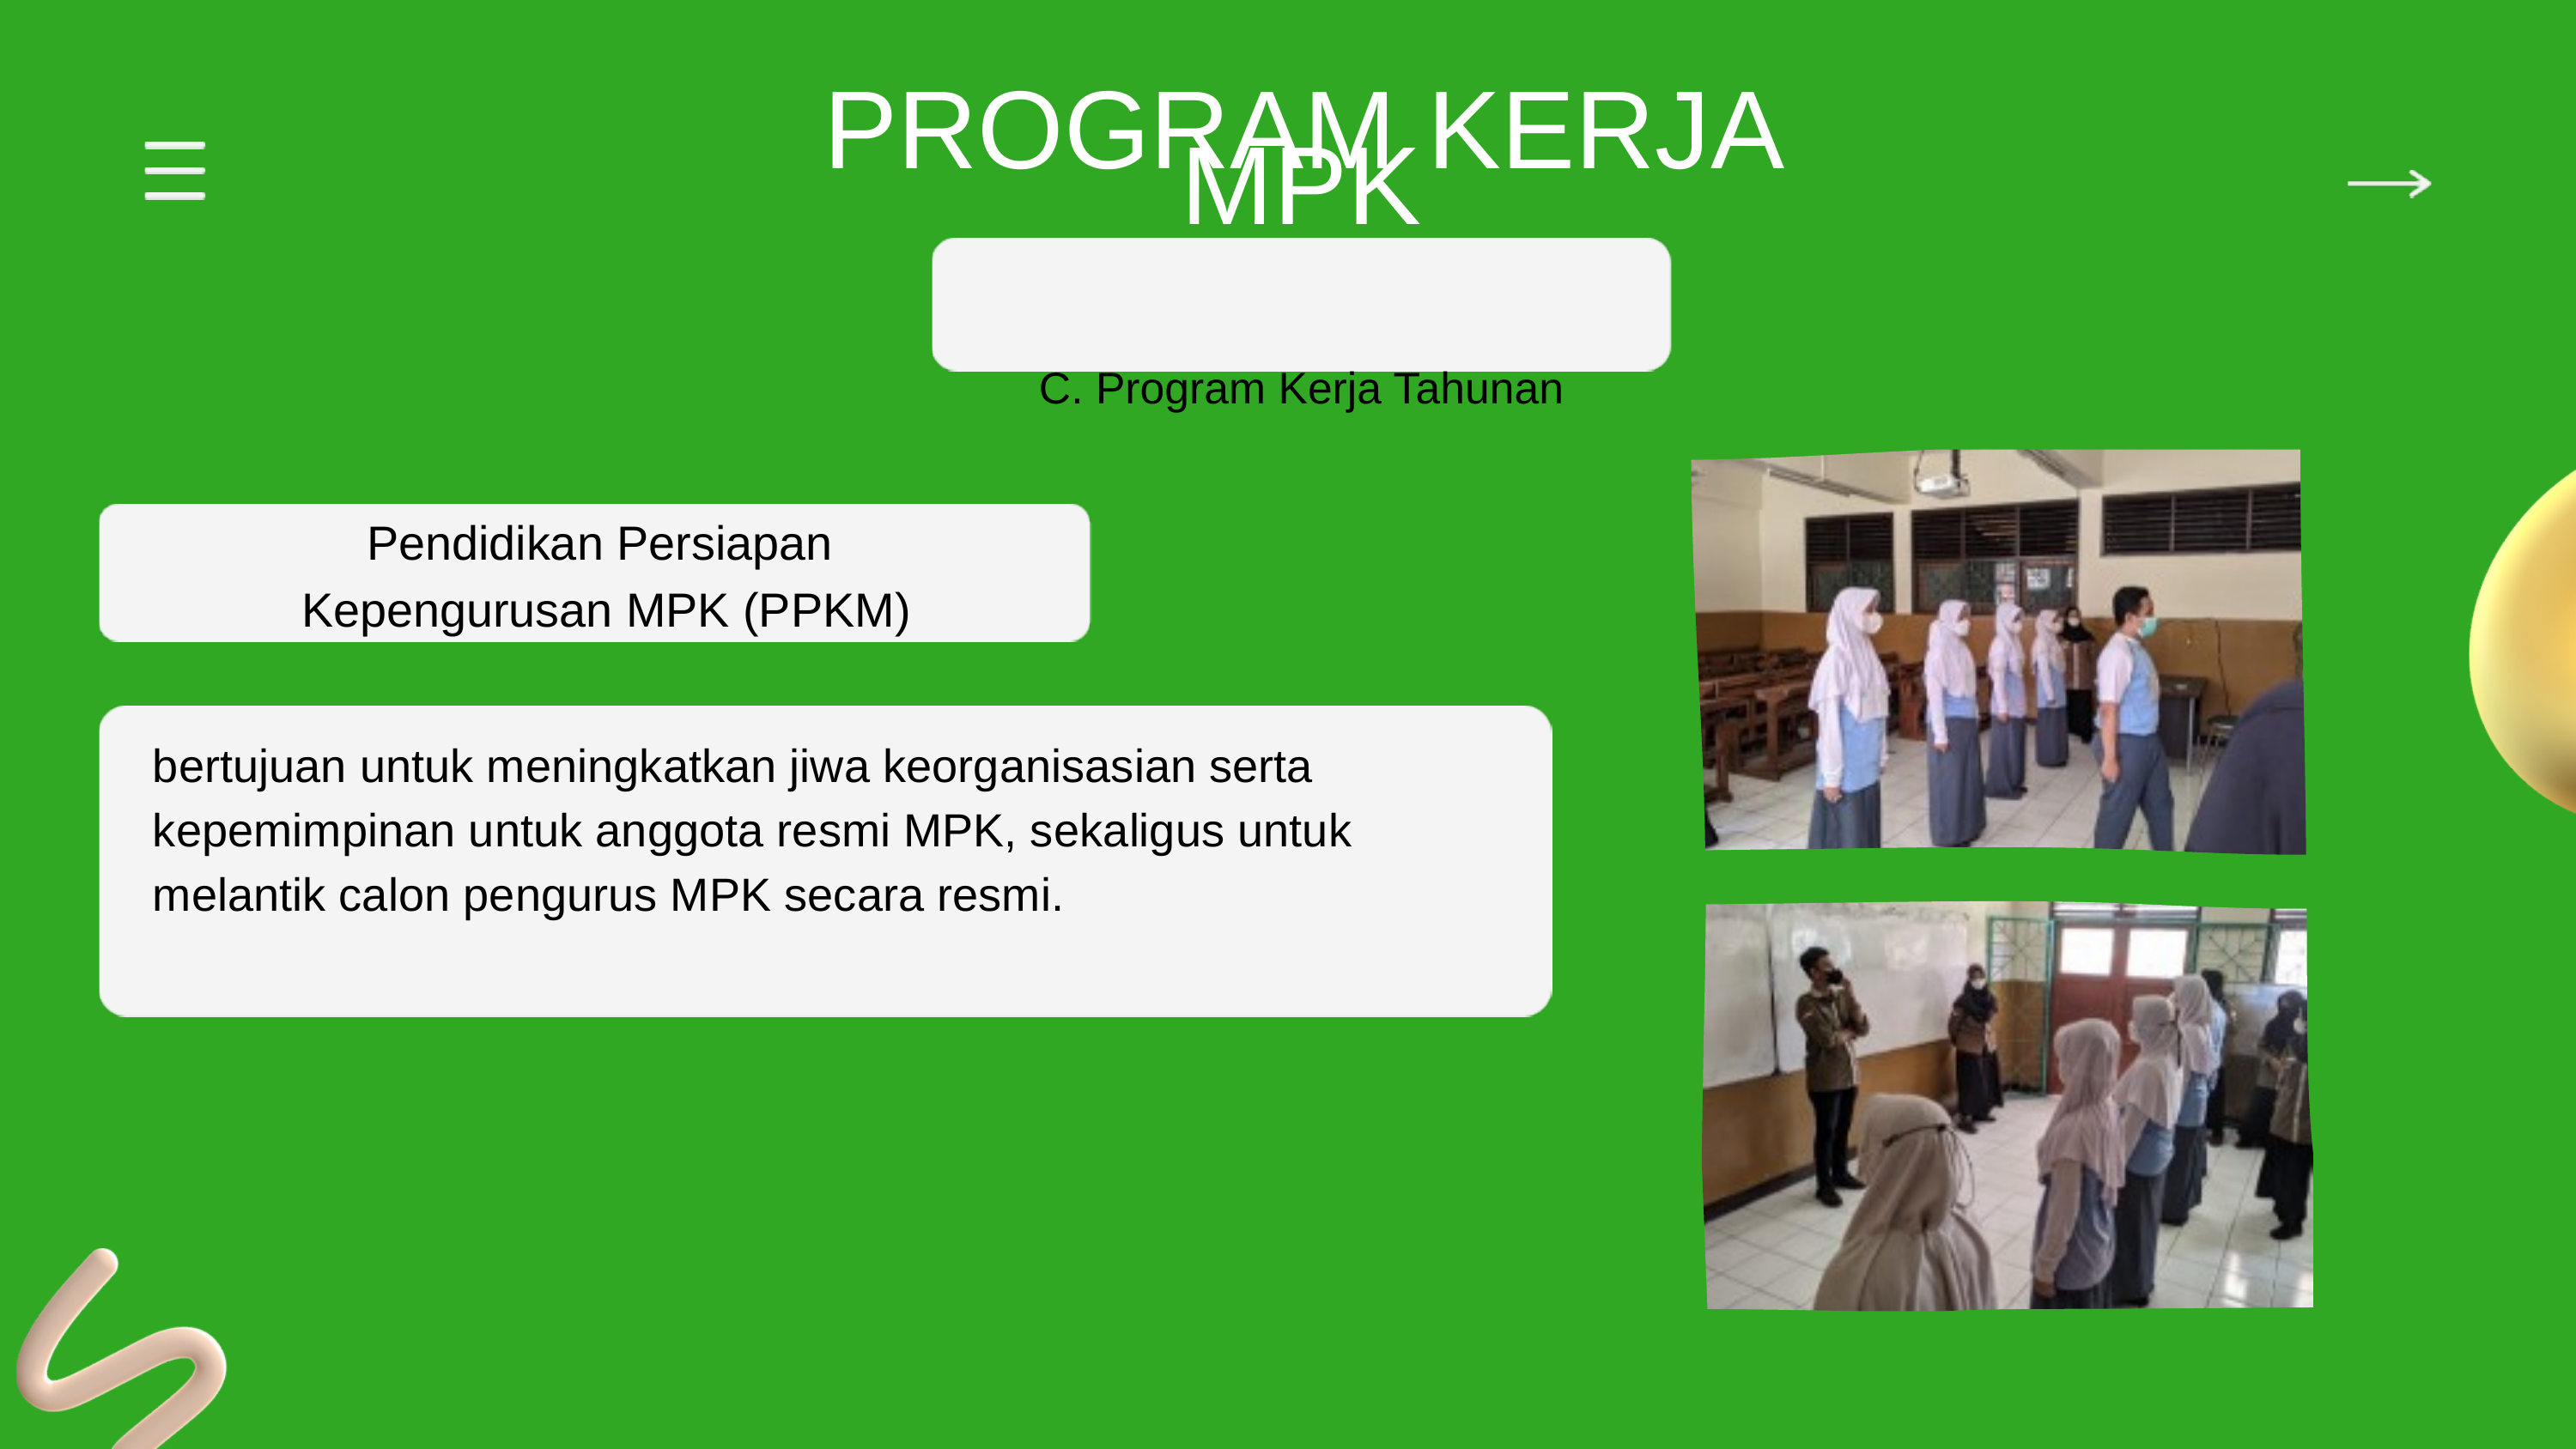

PROGRAM KERJA MPK

C. Program Kerja Tahunan

Pendidikan Persiapan
Kepengurusan MPK (PPKM)

bertujuan untuk meningkatkan jiwa keorganisasian serta kepemimpinan untuk anggota resmi MPK, sekaligus untuk melantik calon pengurus MPK secara resmi.